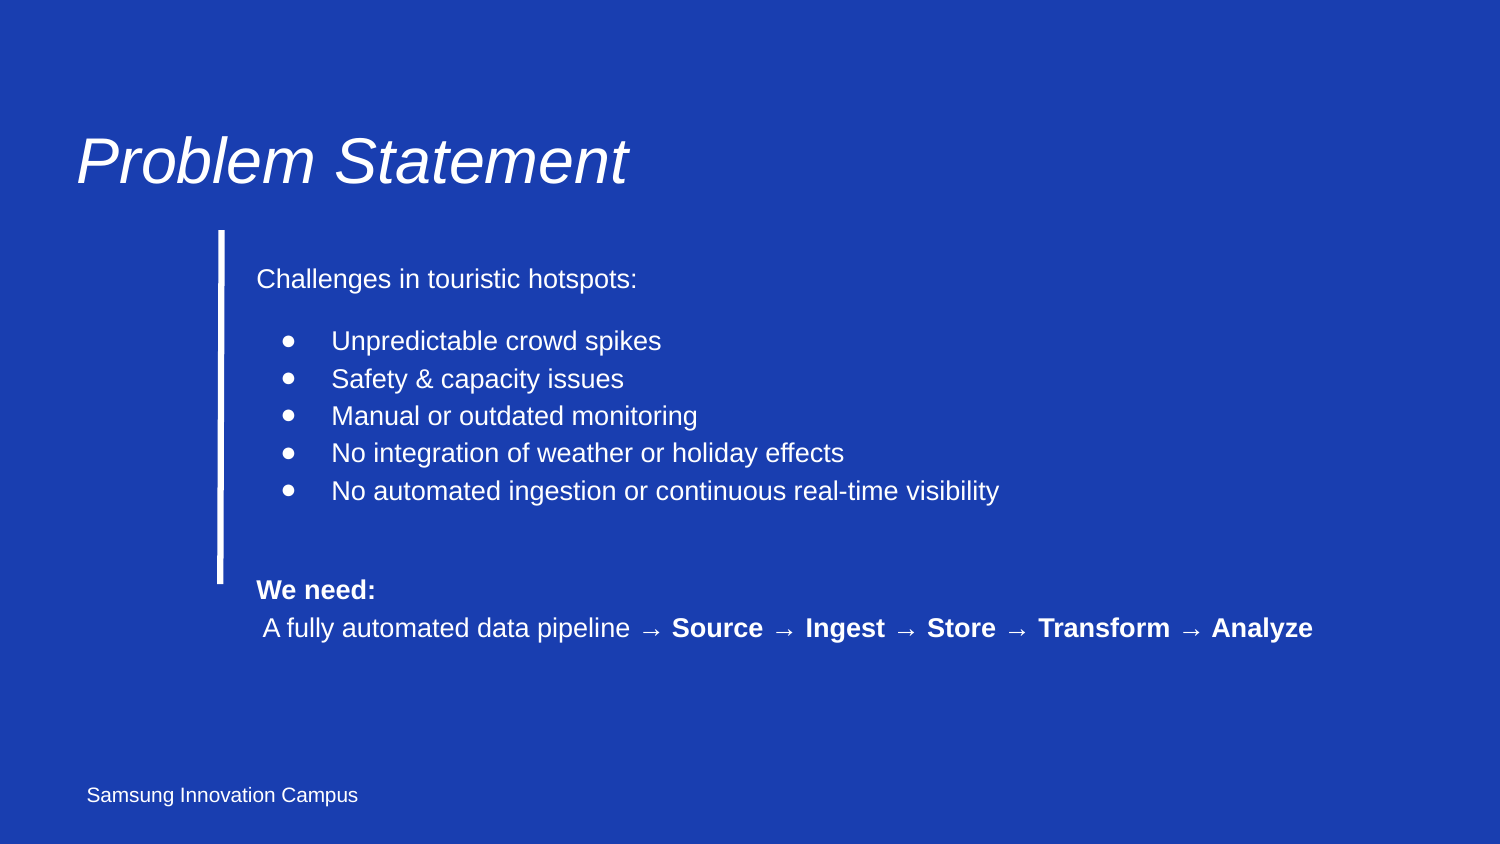

Problem Statement
Challenges in touristic hotspots:
Unpredictable crowd spikes
Safety & capacity issues
Manual or outdated monitoring
No integration of weather or holiday effects
No automated ingestion or continuous real-time visibility
We need:
 A fully automated data pipeline → Source → Ingest → Store → Transform → Analyze